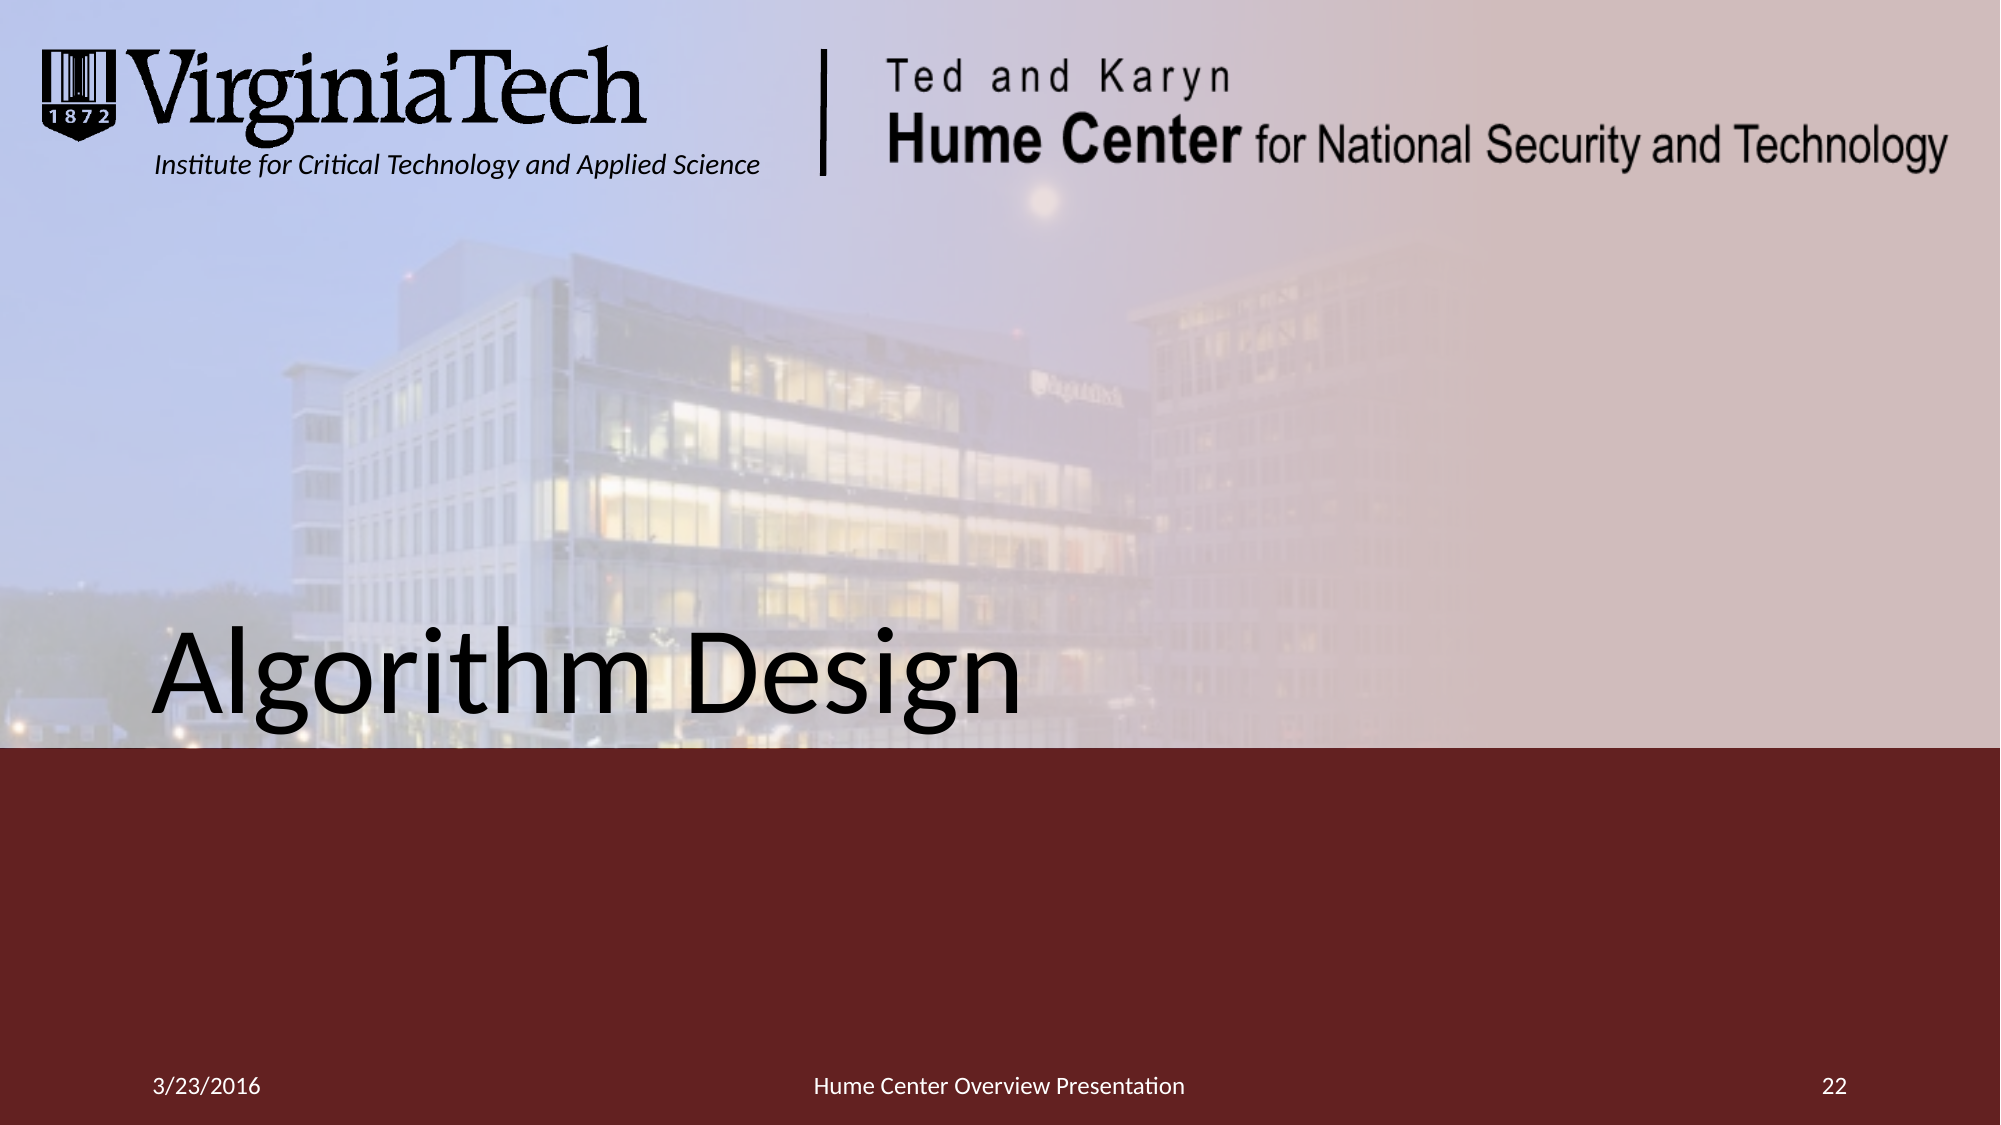

# Algorithm Design

3/23/2016
Hume Center Overview Presentation
22